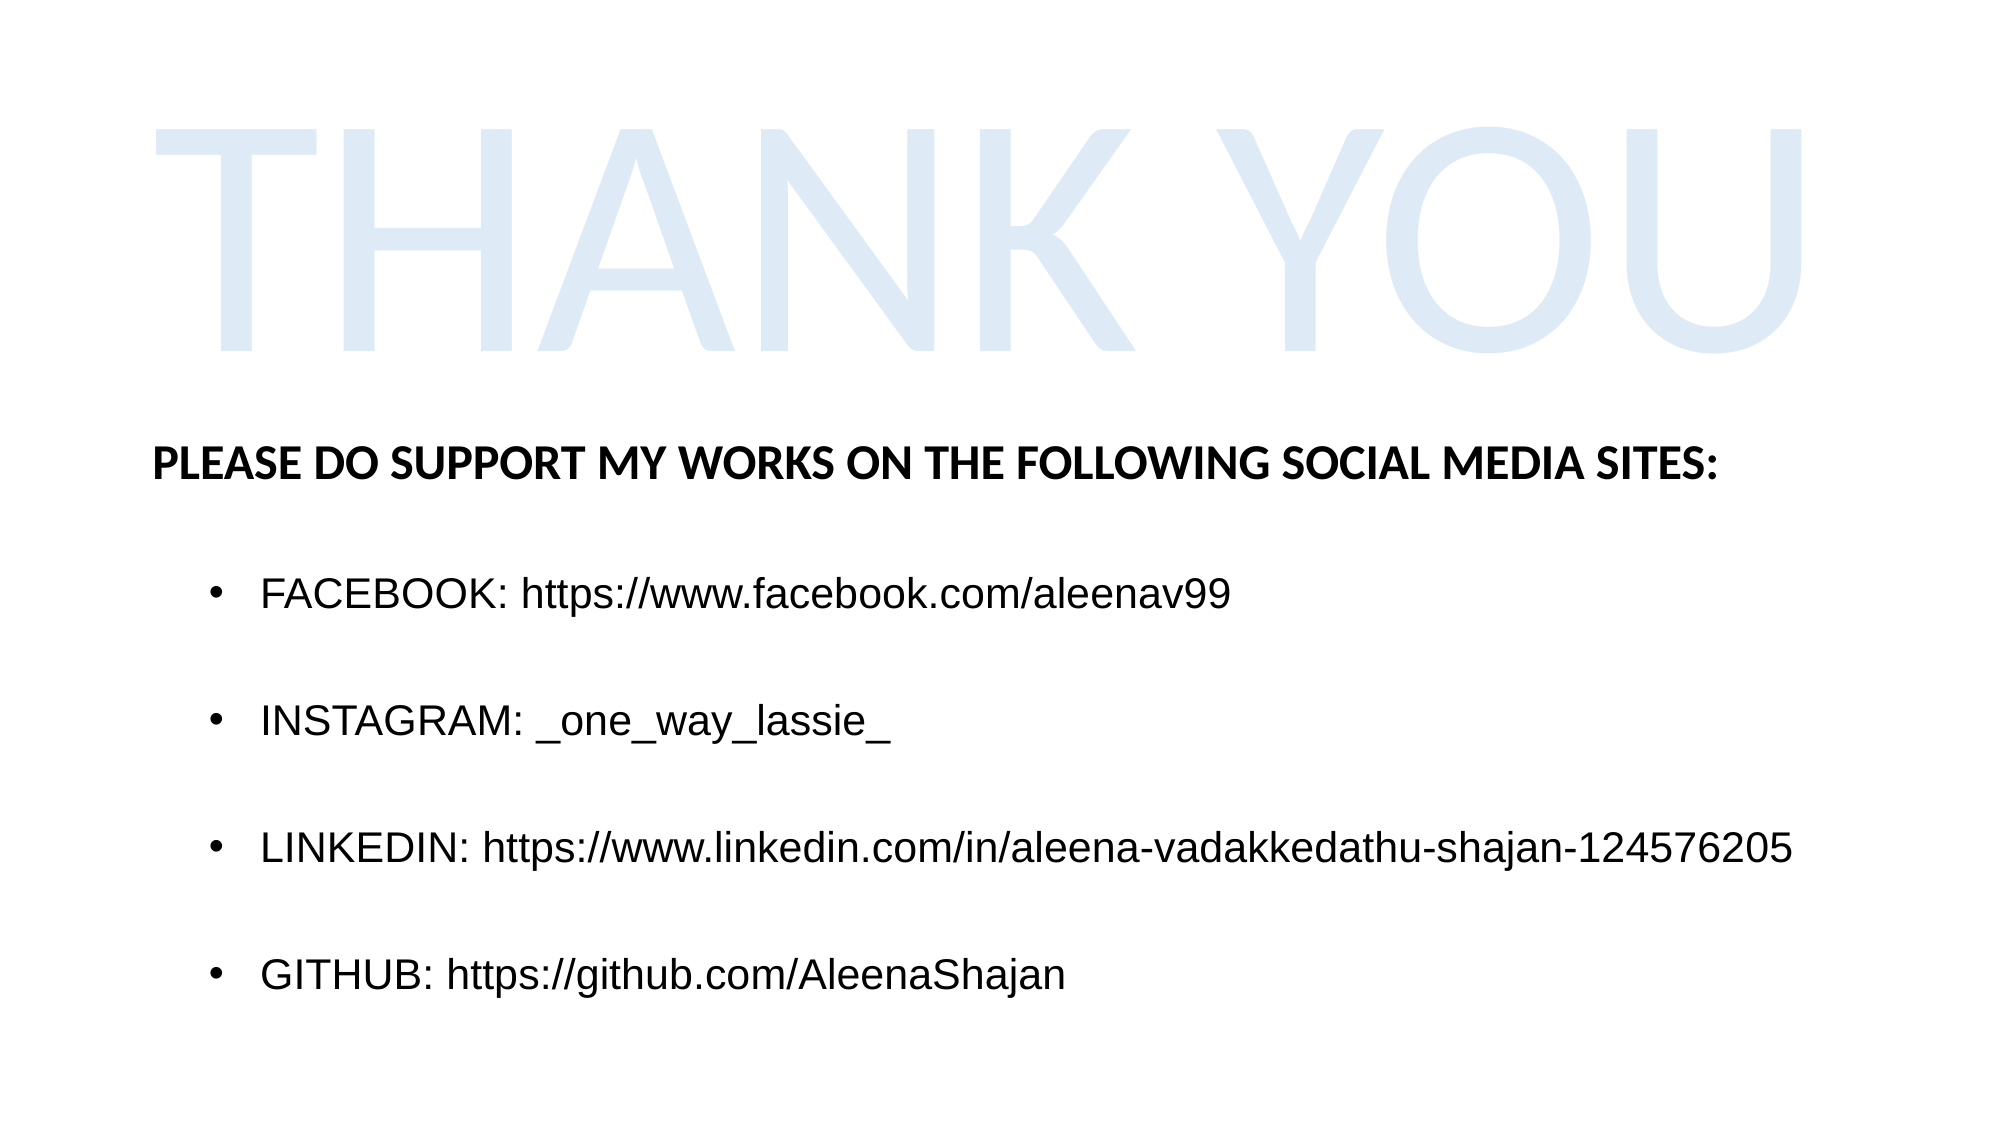

# THANK YOU
PLEASE DO SUPPORT MY WORKS ON THE FOLLOWING SOCIAL MEDIA SITES:

FACEBOOK: https://www.facebook.com/aleenav99

INSTAGRAM: _one_way_lassie_

LINKEDIN: https://www.linkedin.com/in/aleena-vadakkedathu-shajan-124576205

GITHUB: https://github.com/AleenaShajan